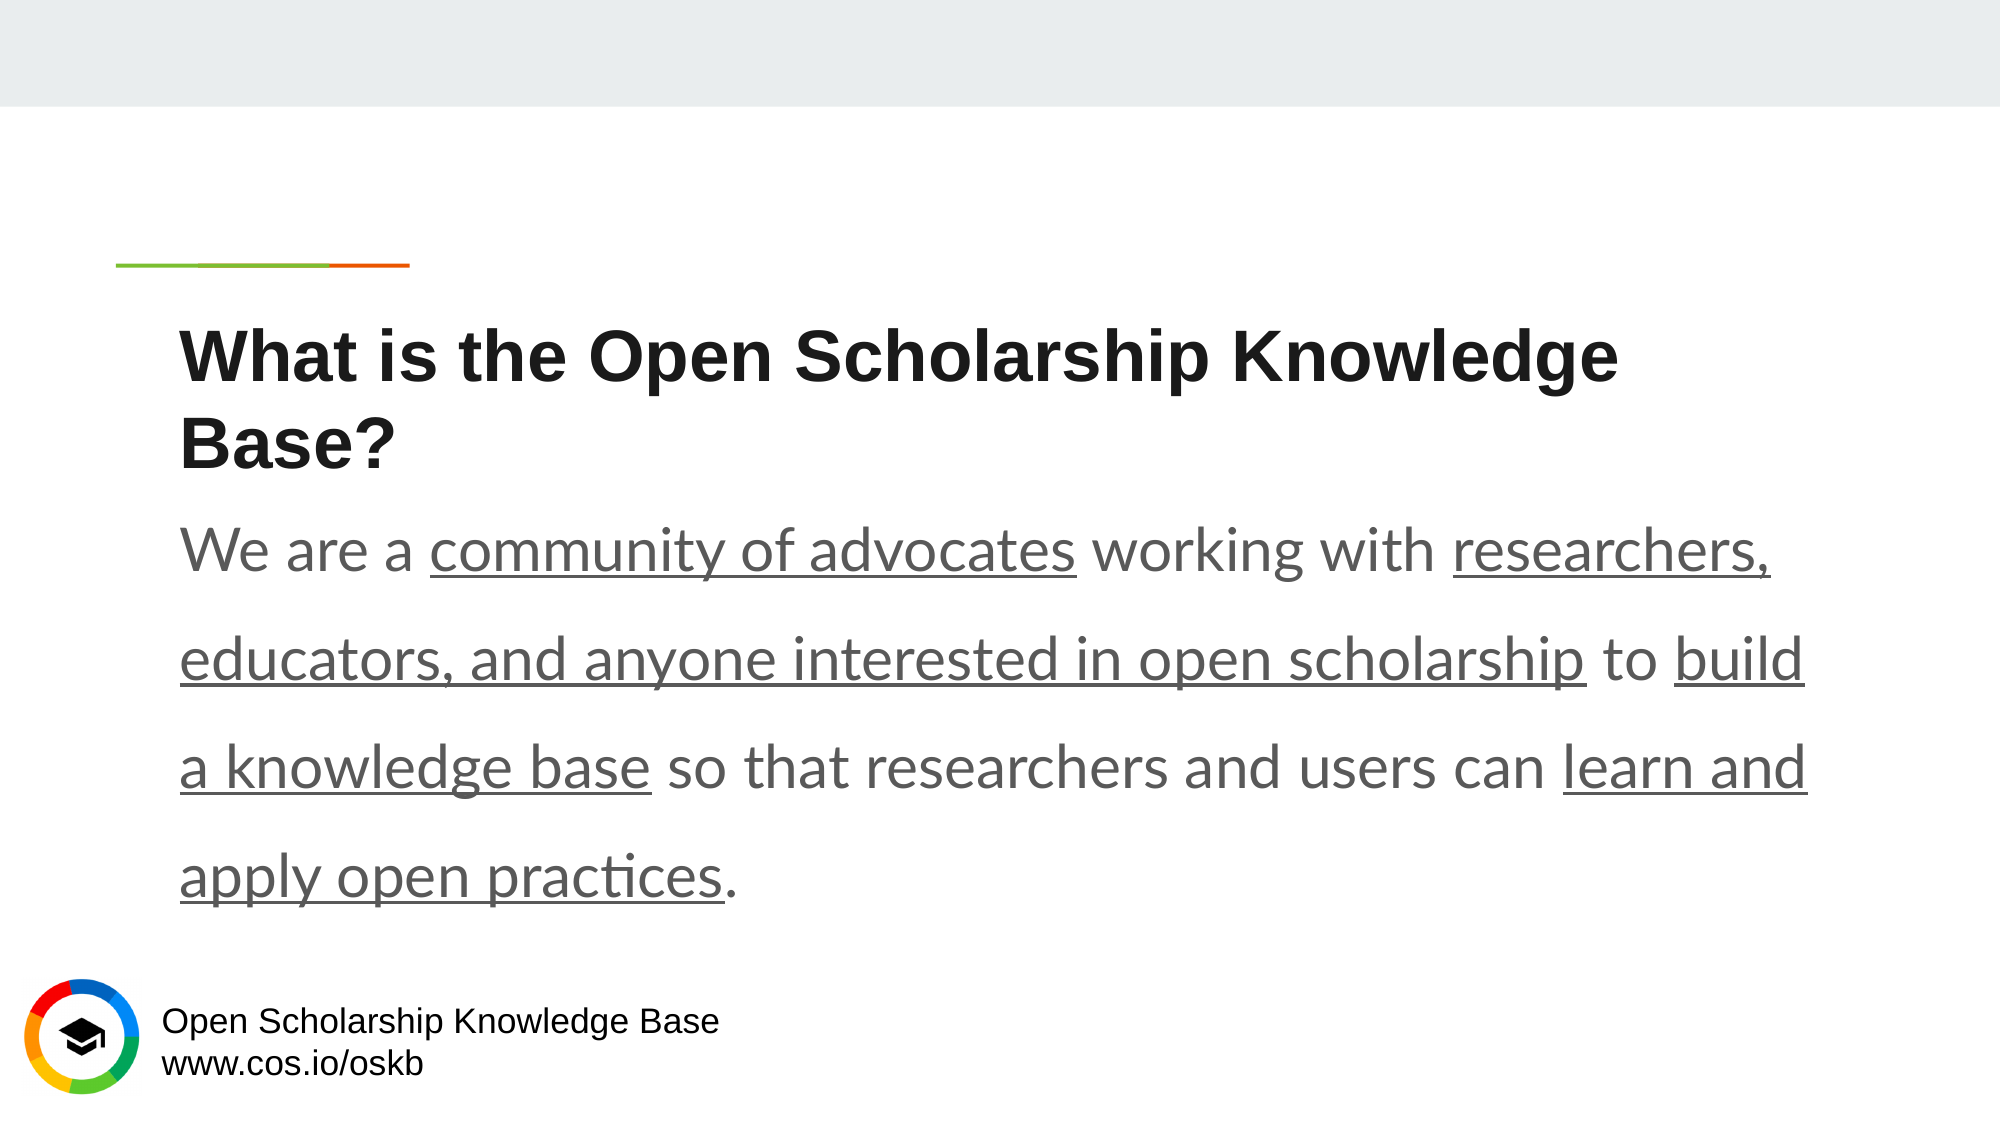

# What is the Open Scholarship Knowledge Base?
We are a community of advocates working with researchers, educators, and anyone interested in open scholarship to build a knowledge base so that researchers and users can learn and apply open practices.